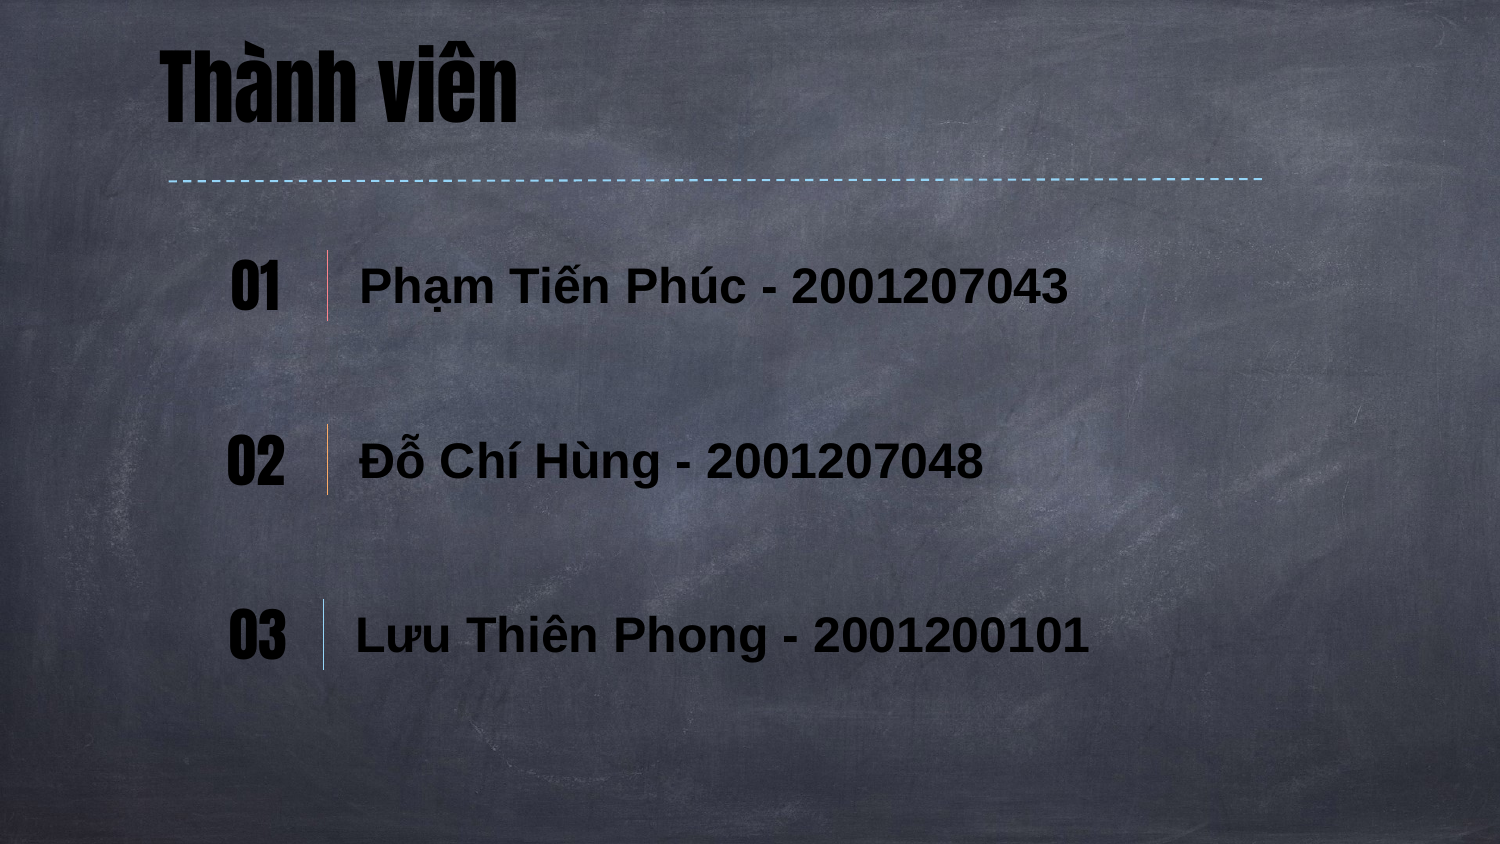

Thành viên
01
Phạm Tiến Phúc - 2001207043
02
Đỗ Chí Hùng - 2001207048
03
Lưu Thiên Phong - 2001200101